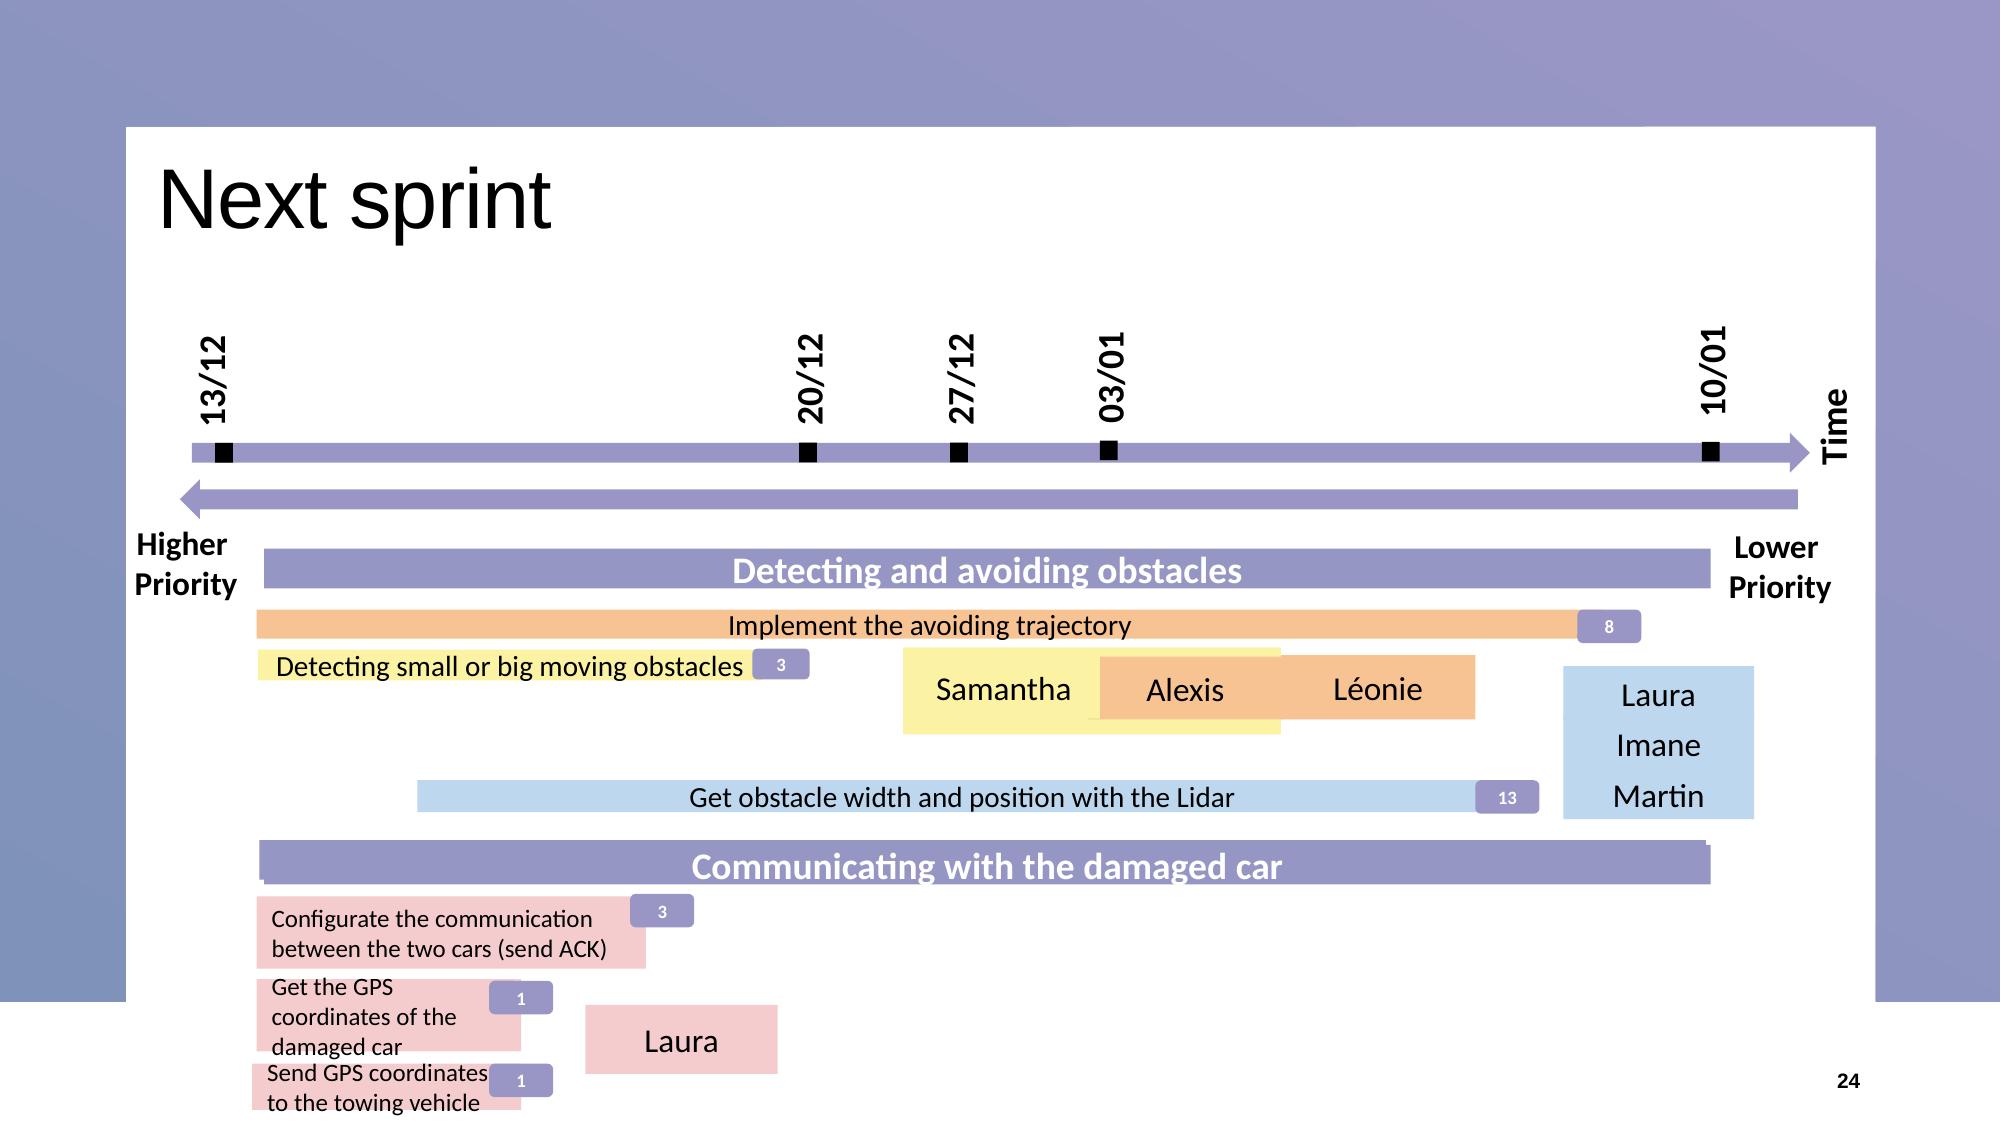

# Next sprint
13/12

10/01
Time

03/01
20/12
27/12

Higher Priority
Lower Priority
Detecting and avoiding obstacles
Implement the avoiding trajectory
8

3
Detecting small or big moving obstacles
Samantha
Léonie
Alexis
Laura
Imane
Martin
Get obstacle width and position with the Lidar
13

Communicating with the damaged car
3
Configurate the communication between the two cars (send ACK)
Get the GPS coordinates of the damaged car
1
Laura
24
Send GPS coordinates to the towing vehicle
1